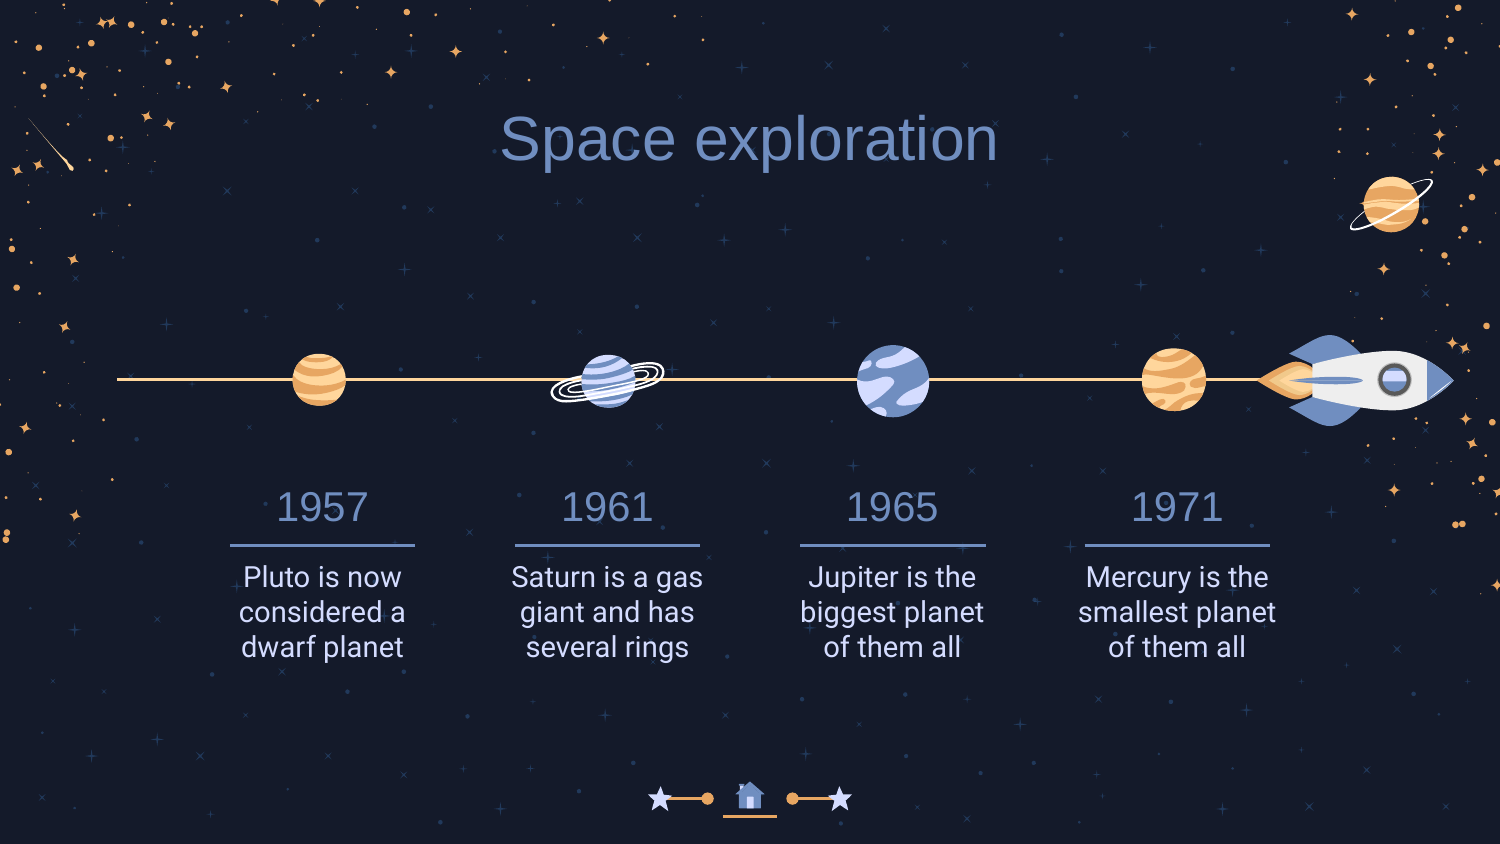

# Space exploration

1957
1961
1965
1971
Pluto is now considered a dwarf planet
Saturn is a gas giant and has several rings
Jupiter is the biggest planet of them all
Mercury is the smallest planet of them all